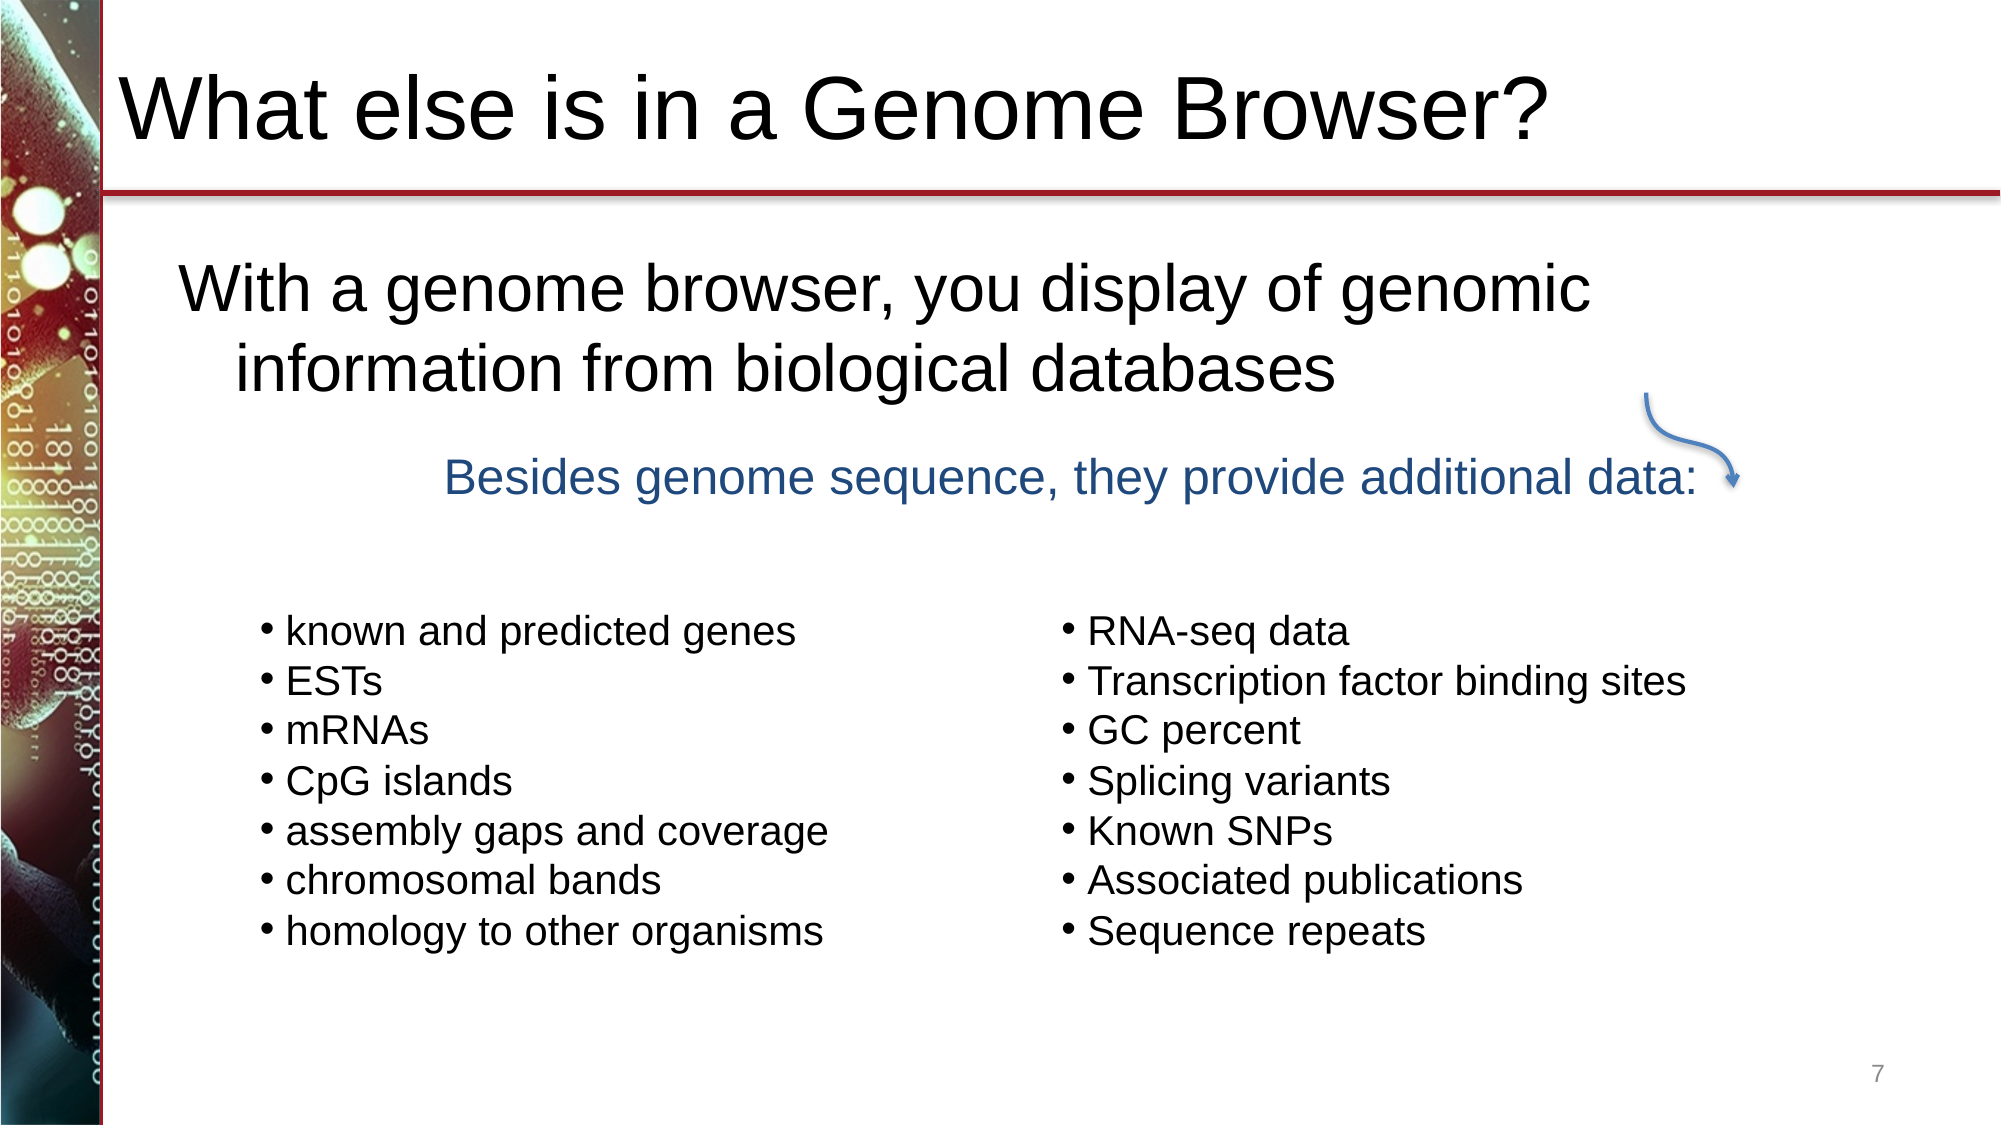

7
# What else is in a Genome Browser?
With a genome browser, you display of genomic information from biological databases
Besides genome sequence, they provide additional data:
 known and predicted genes
 ESTs
 mRNAs
 CpG islands
 assembly gaps and coverage
 chromosomal bands
 homology to other organisms

 RNA-seq data
 Transcription factor binding sites
 GC percent
 Splicing variants
 Known SNPs
 Associated publications
 Sequence repeats